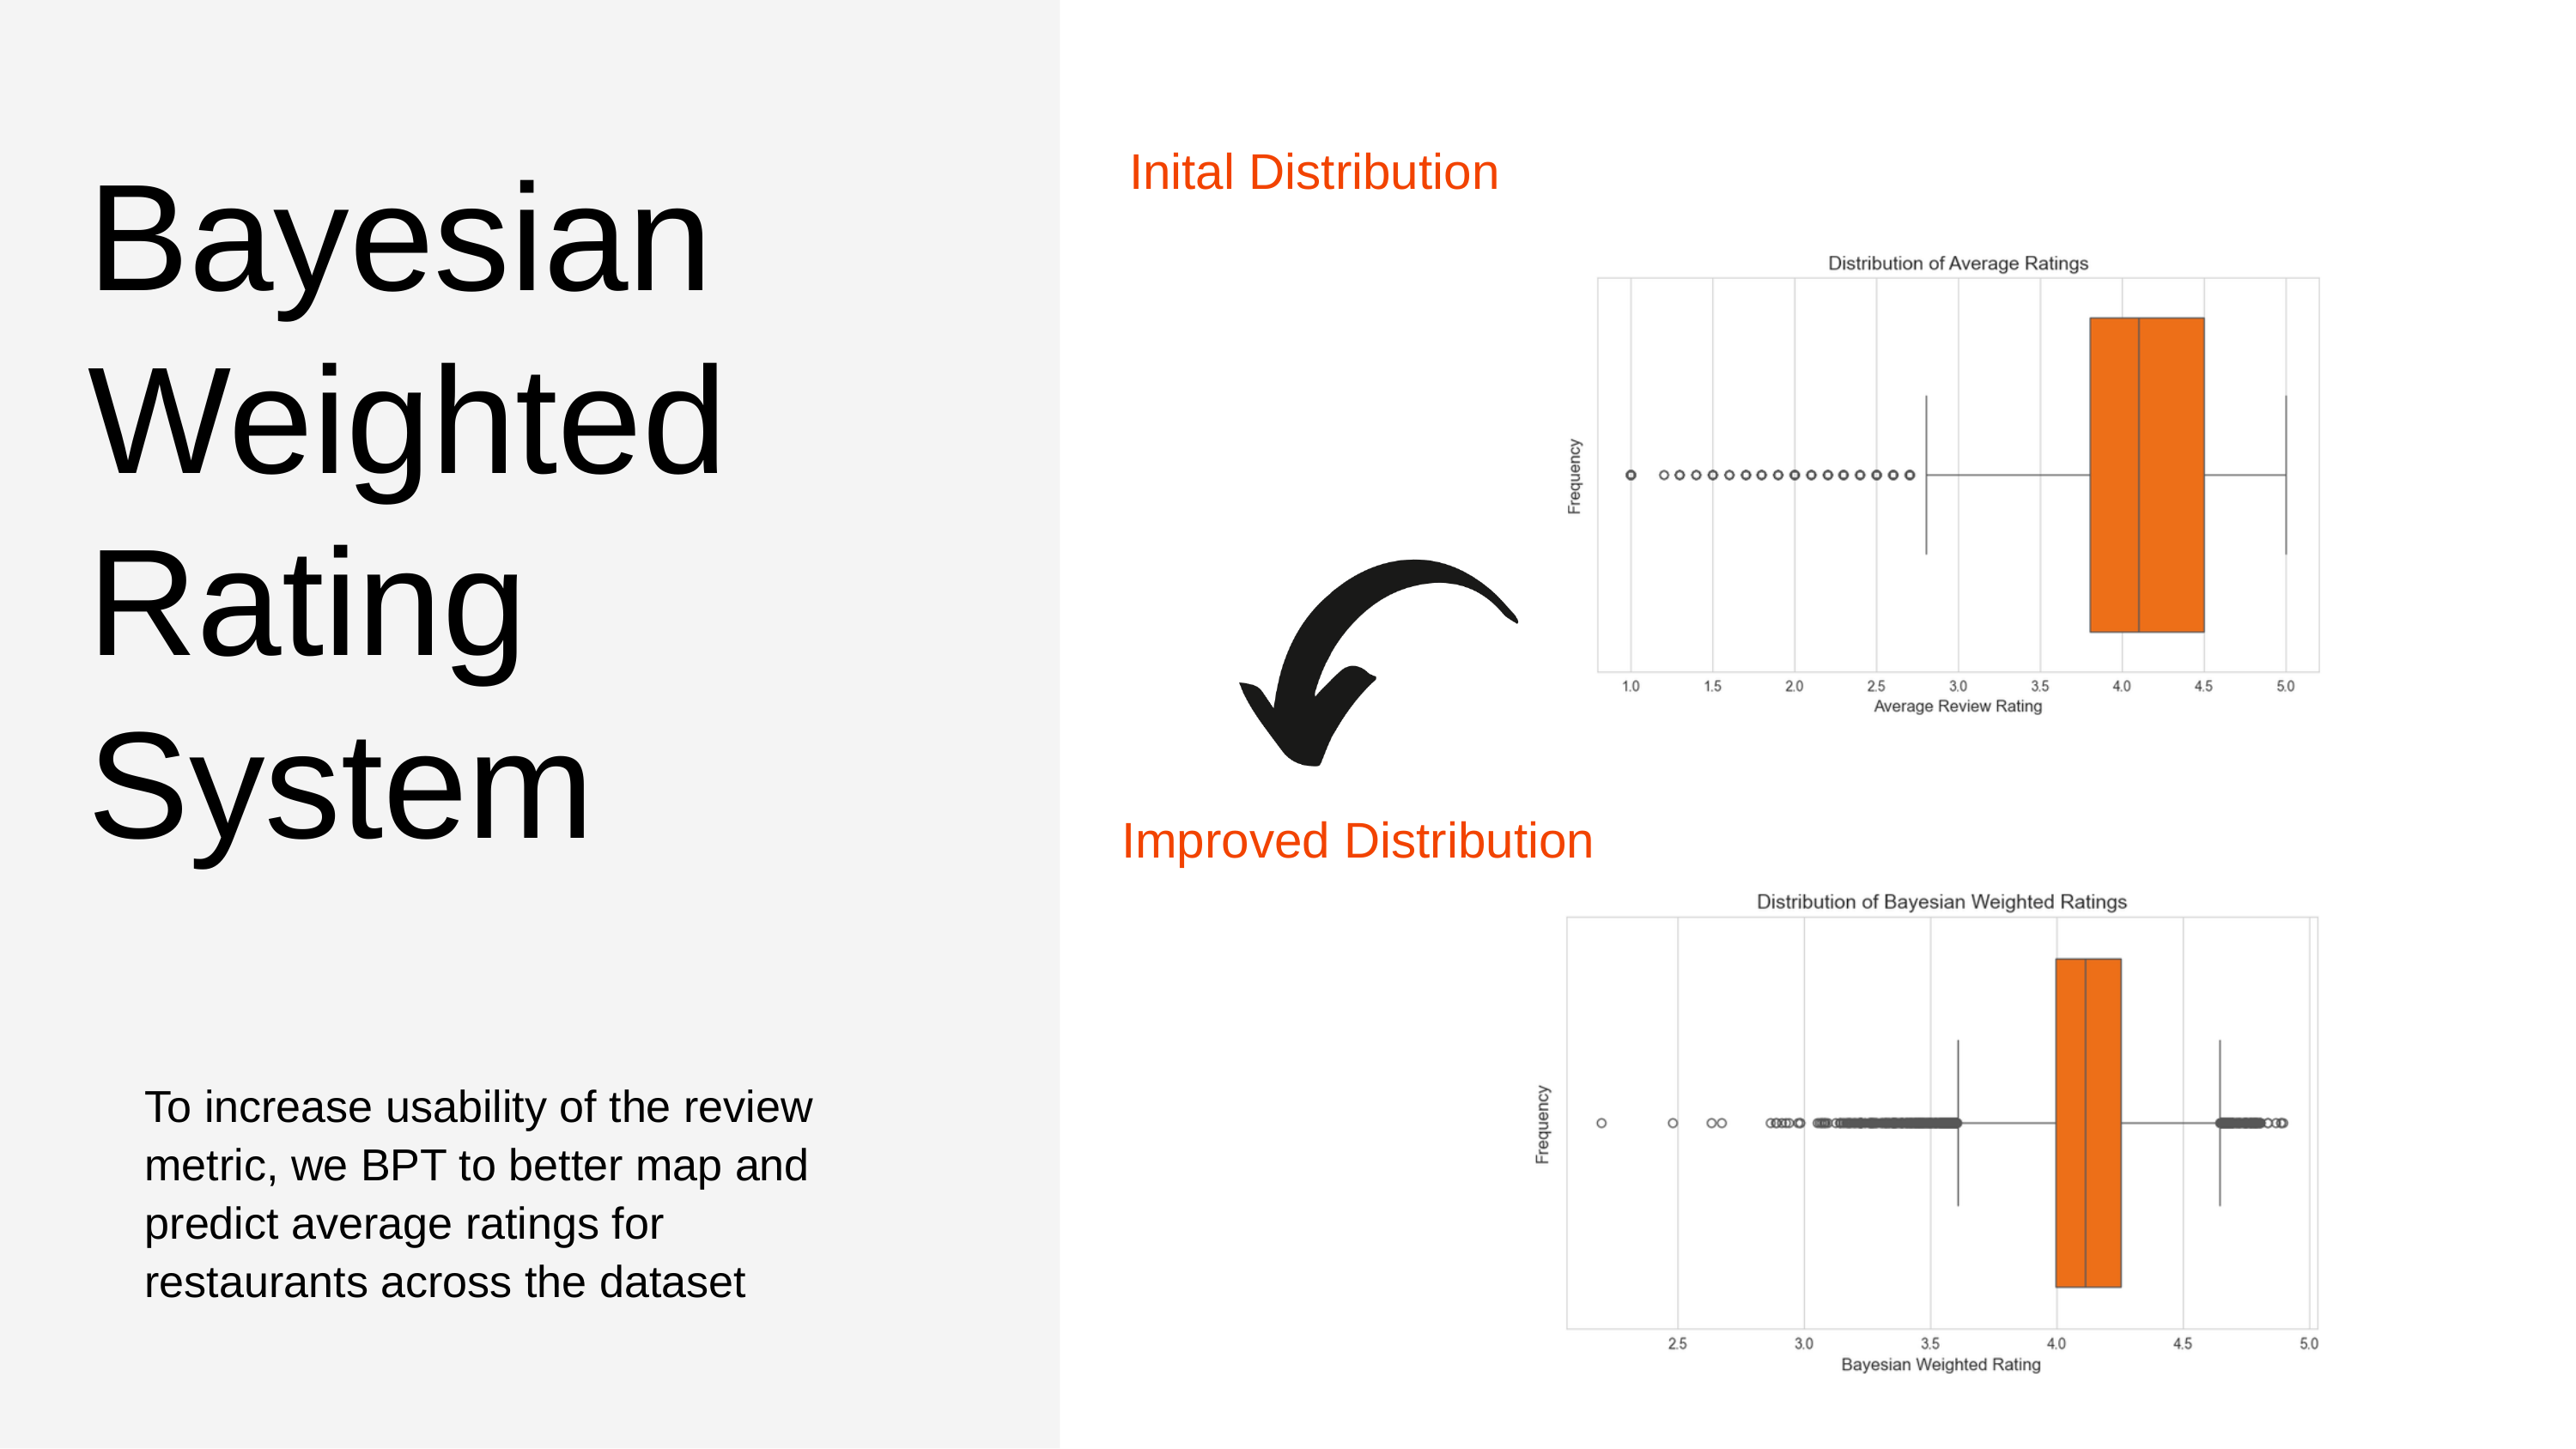

Inital Distribution
Bayesian Weighted Rating System

Improved Distribution

To increase usability of the review metric, we BPT to better map and predict average ratings for restaurants across the dataset